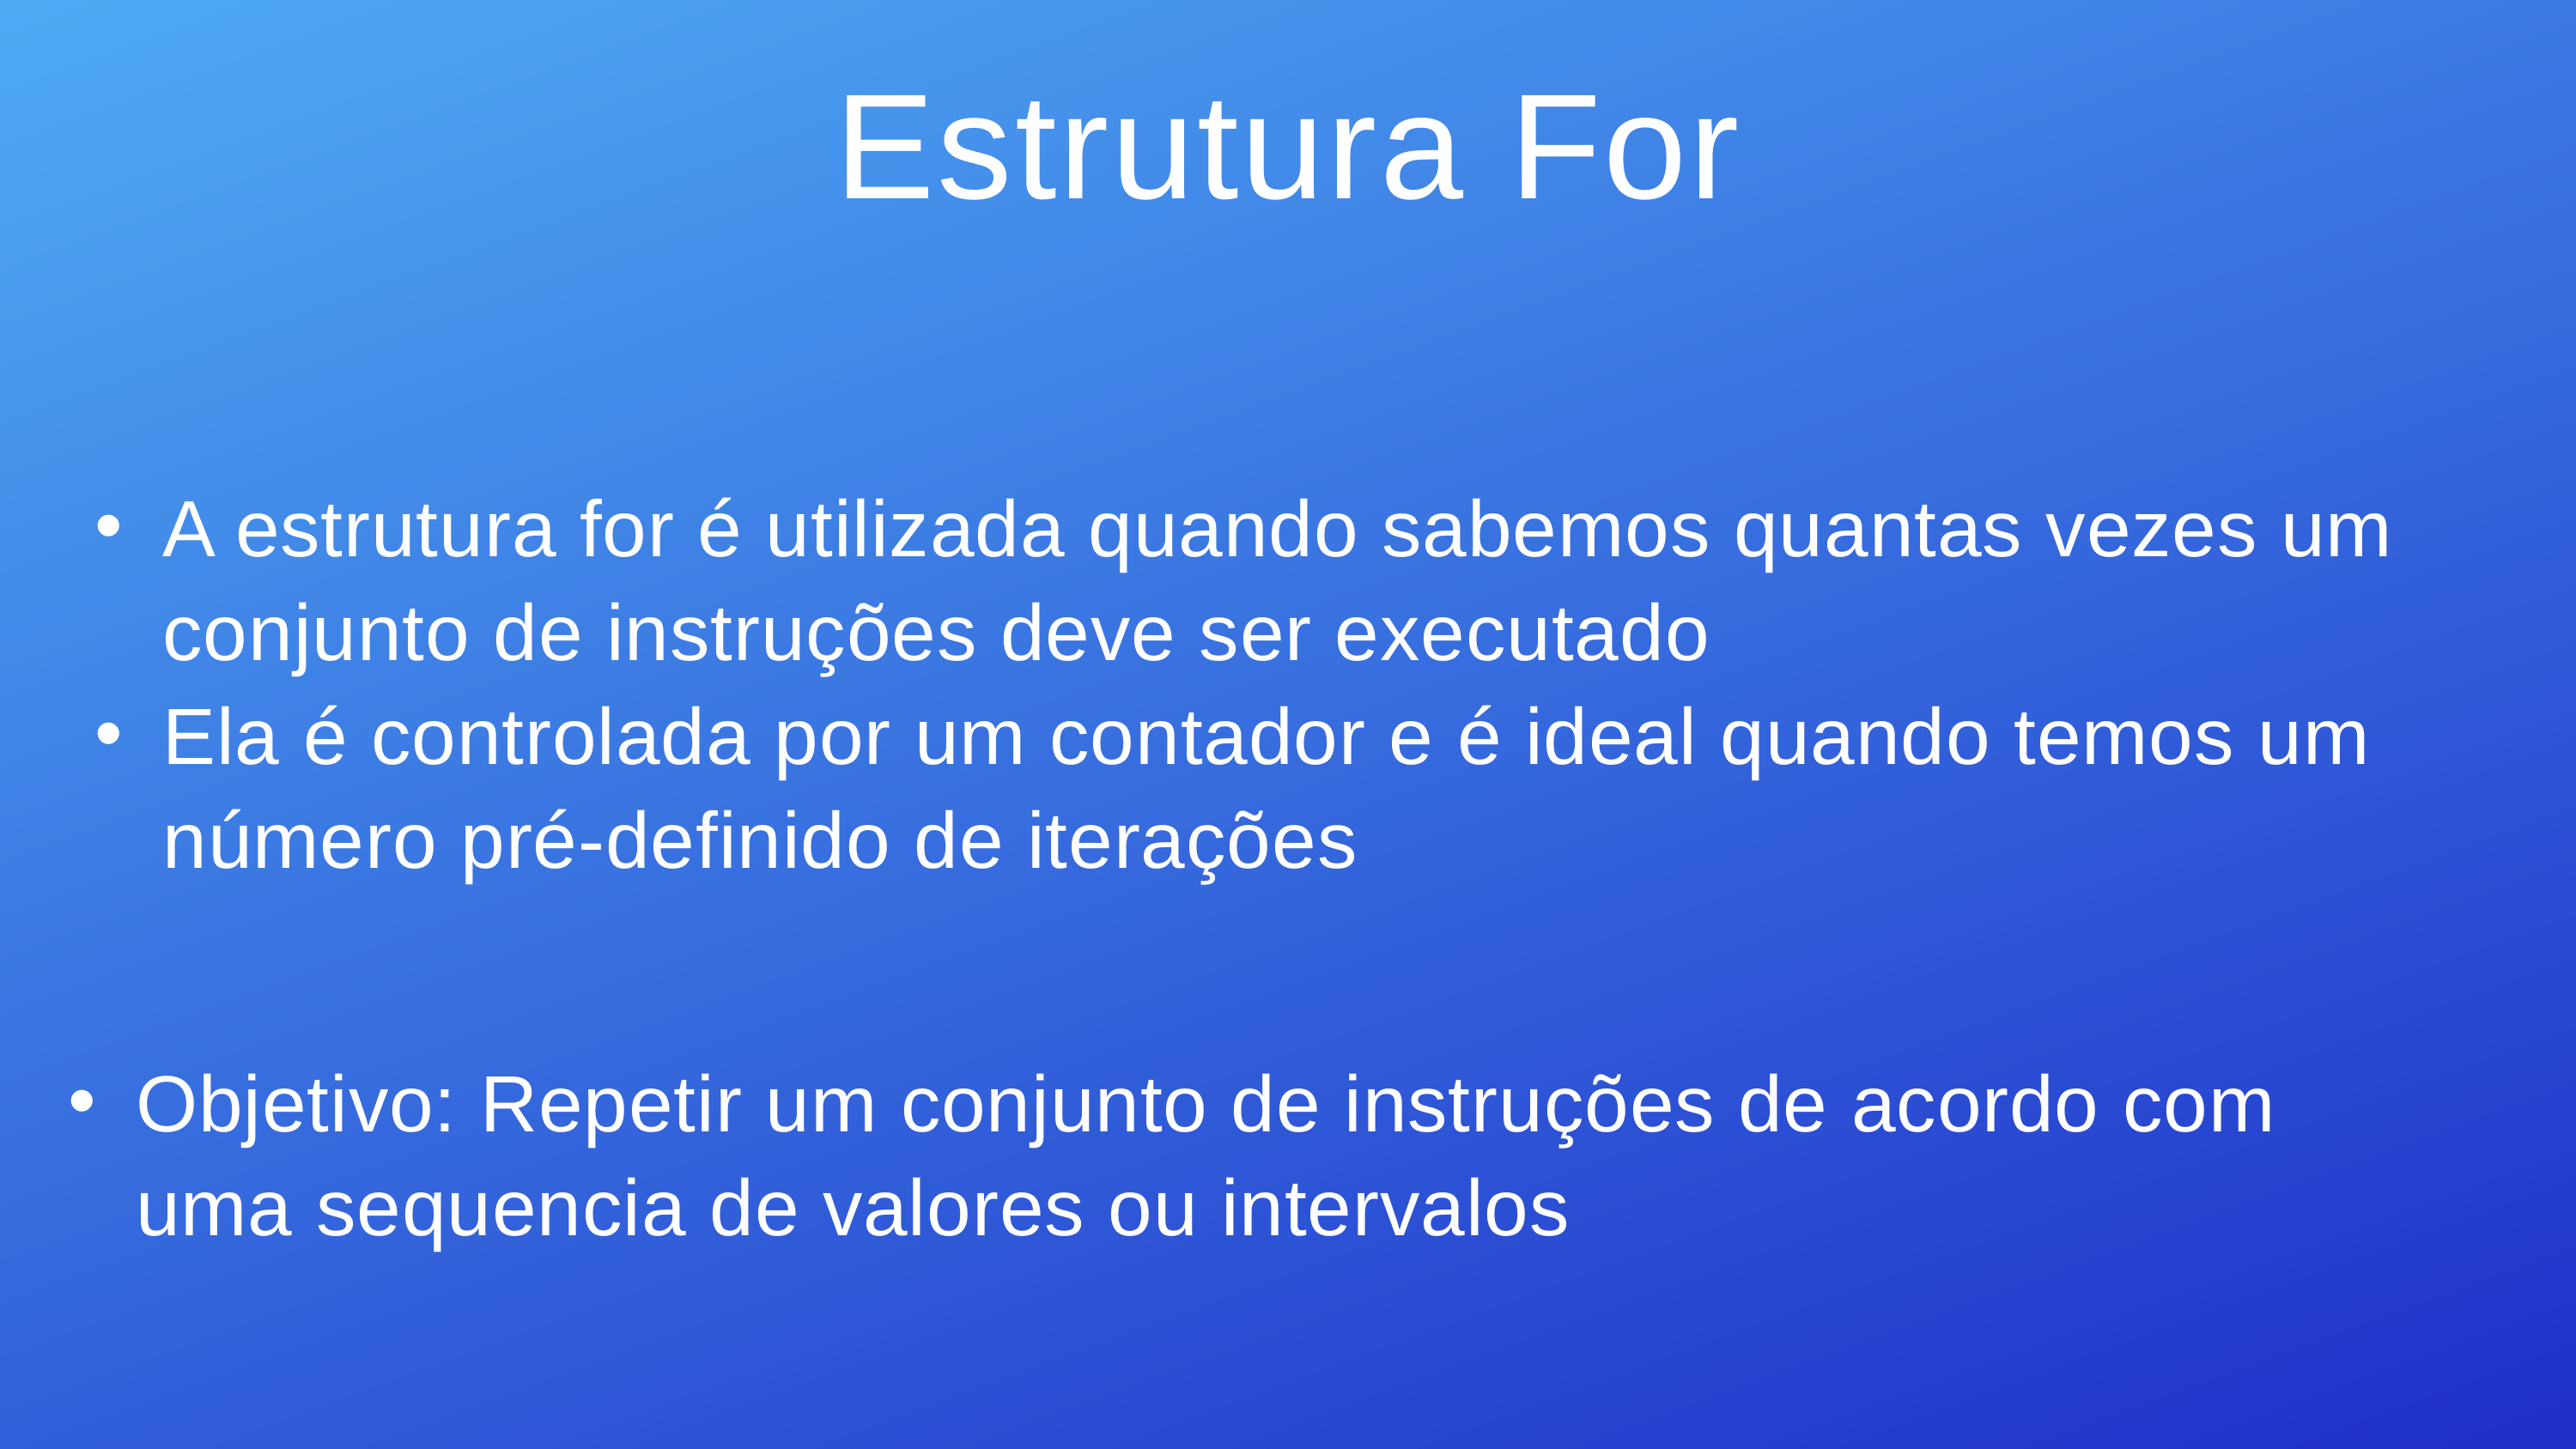

Estrutura For
A estrutura for é utilizada quando sabemos quantas vezes um conjunto de instruções deve ser executado
Ela é controlada por um contador e é ideal quando temos um número pré-definido de iterações
Objetivo: Repetir um conjunto de instruções de acordo com uma sequencia de valores ou intervalos